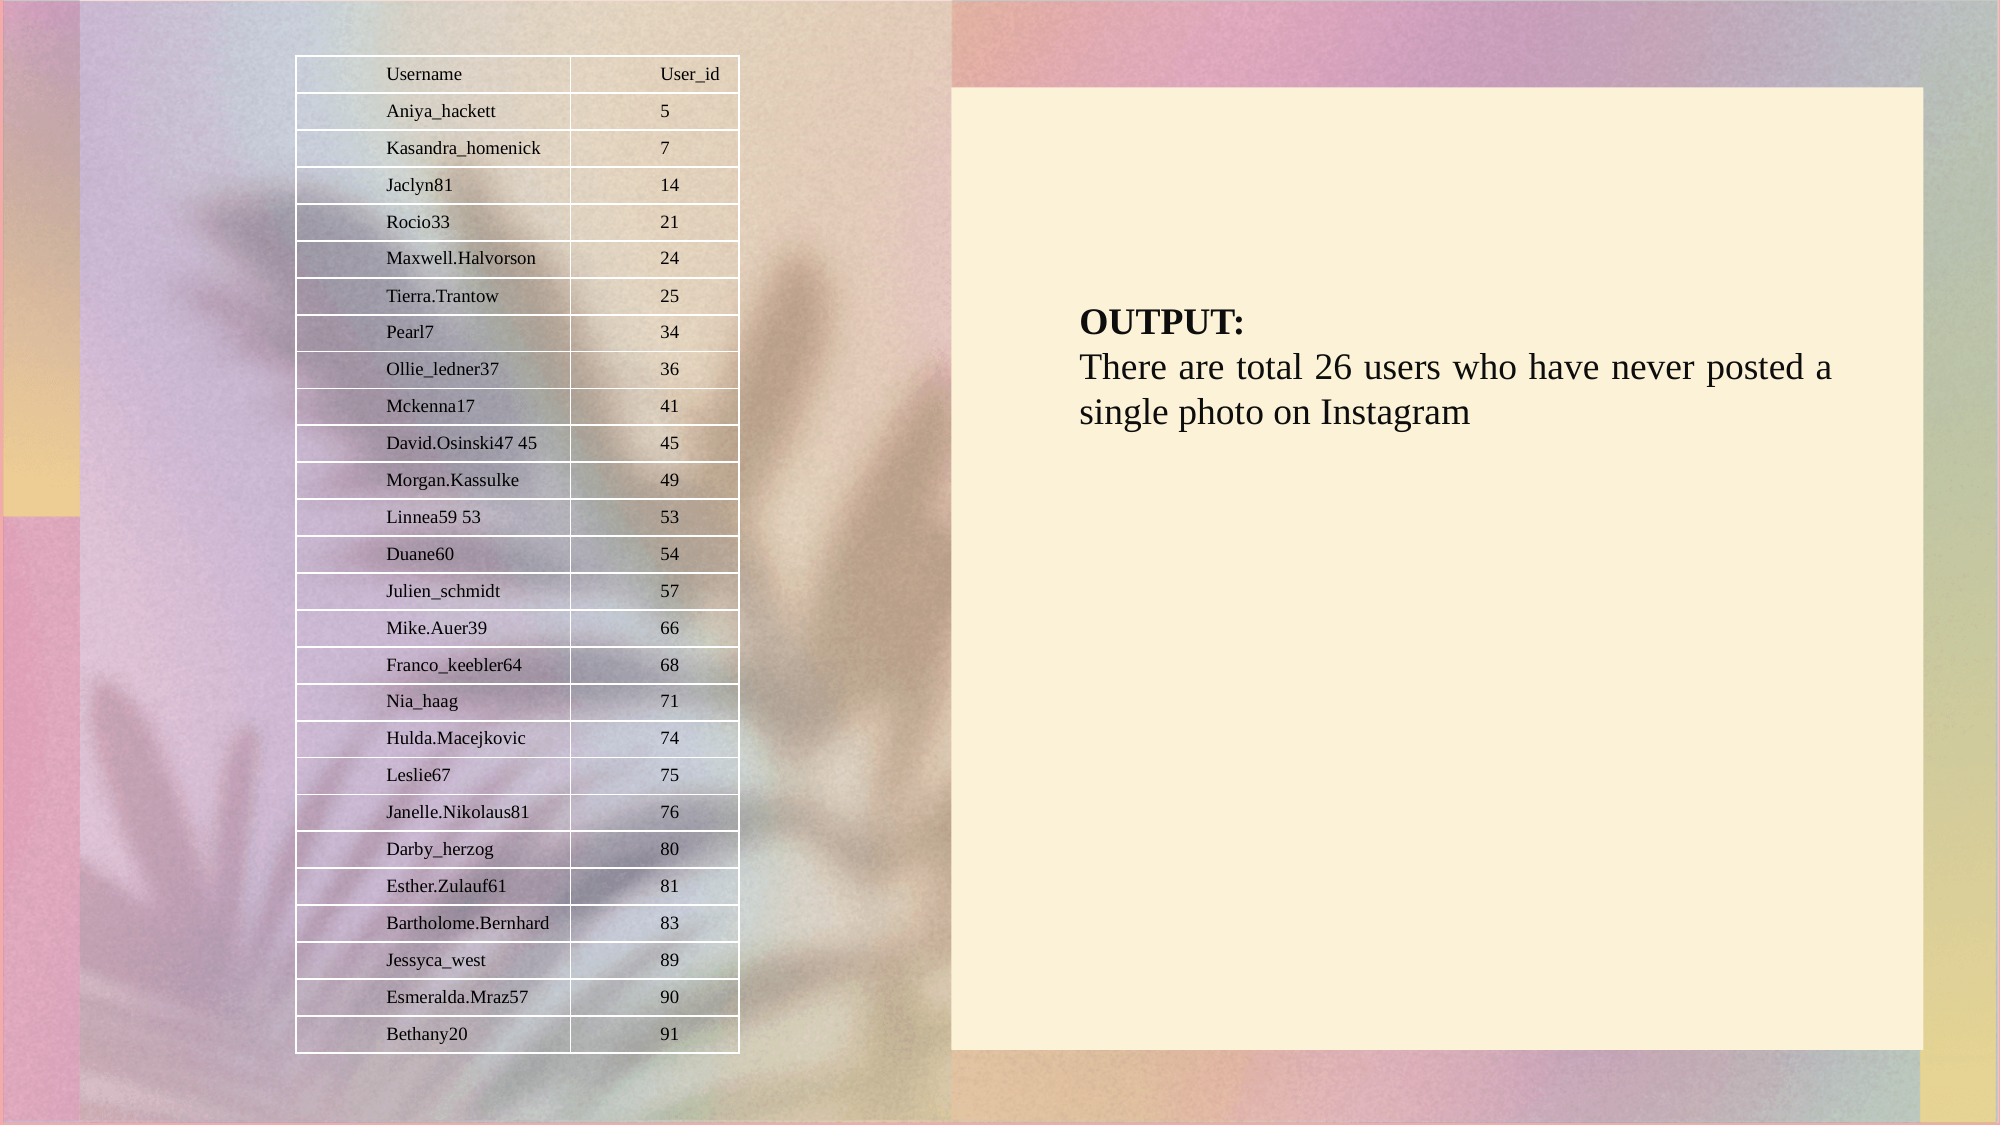

| Username | User\_id |
| --- | --- |
| Aniya\_hackett | 5 |
| Kasandra\_homenick | 7 |
| Jaclyn81 | 14 |
| Rocio33 | 21 |
| Maxwell.Halvorson | 24 |
| Tierra.Trantow | 25 |
| Pearl7 | 34 |
| Ollie\_ledner37 | 36 |
| Mckenna17 | 41 |
| David.Osinski47 45 | 45 |
| Morgan.Kassulke | 49 |
| Linnea59 53 | 53 |
| Duane60 | 54 |
| Julien\_schmidt | 57 |
| Mike.Auer39 | 66 |
| Franco\_keebler64 | 68 |
| Nia\_haag | 71 |
| Hulda.Macejkovic | 74 |
| Leslie67 | 75 |
| Janelle.Nikolaus81 | 76 |
| Darby\_herzog | 80 |
| Esther.Zulauf61 | 81 |
| Bartholome.Bernhard | 83 |
| Jessyca\_west | 89 |
| Esmeralda.Mraz57 | 90 |
| Bethany20 | 91 |
OUTPUT:
There are total 26 users who have never posted a single photo on Instagram